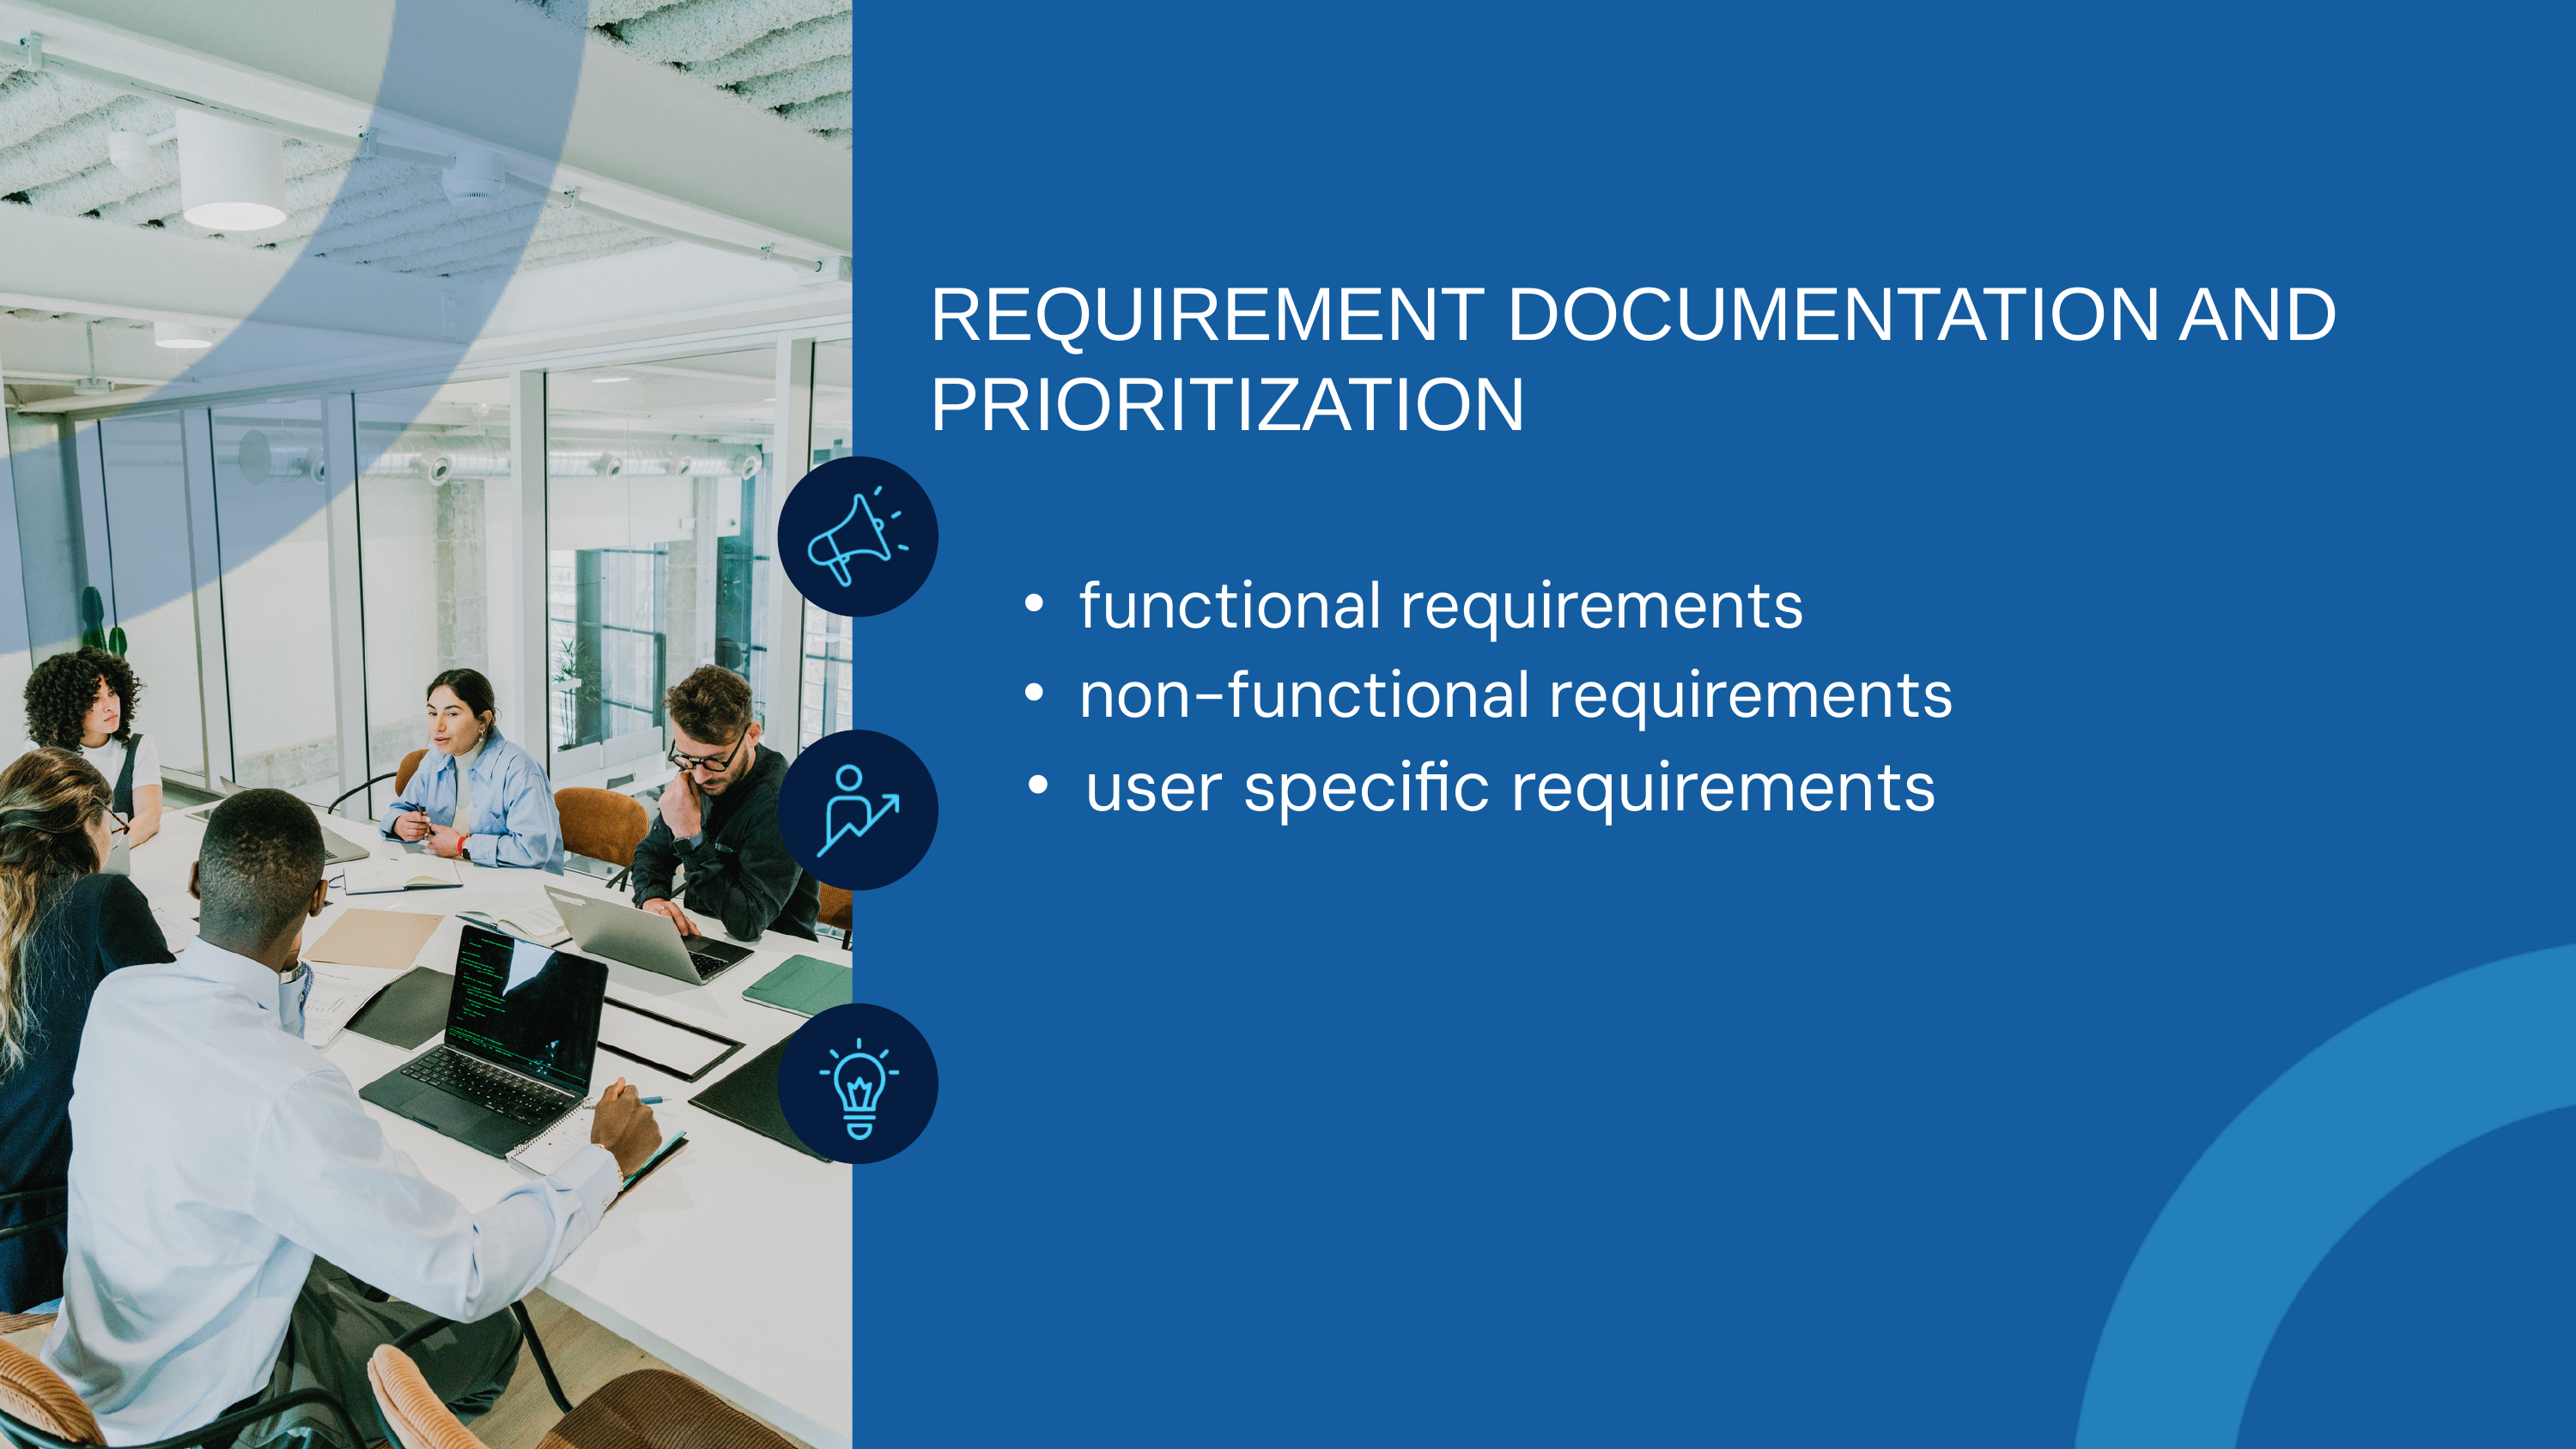

REQUIREMENT DOCUMENTATION AND PRIORITIZATION

functional requirements
non-functional requirements
user specific requirements